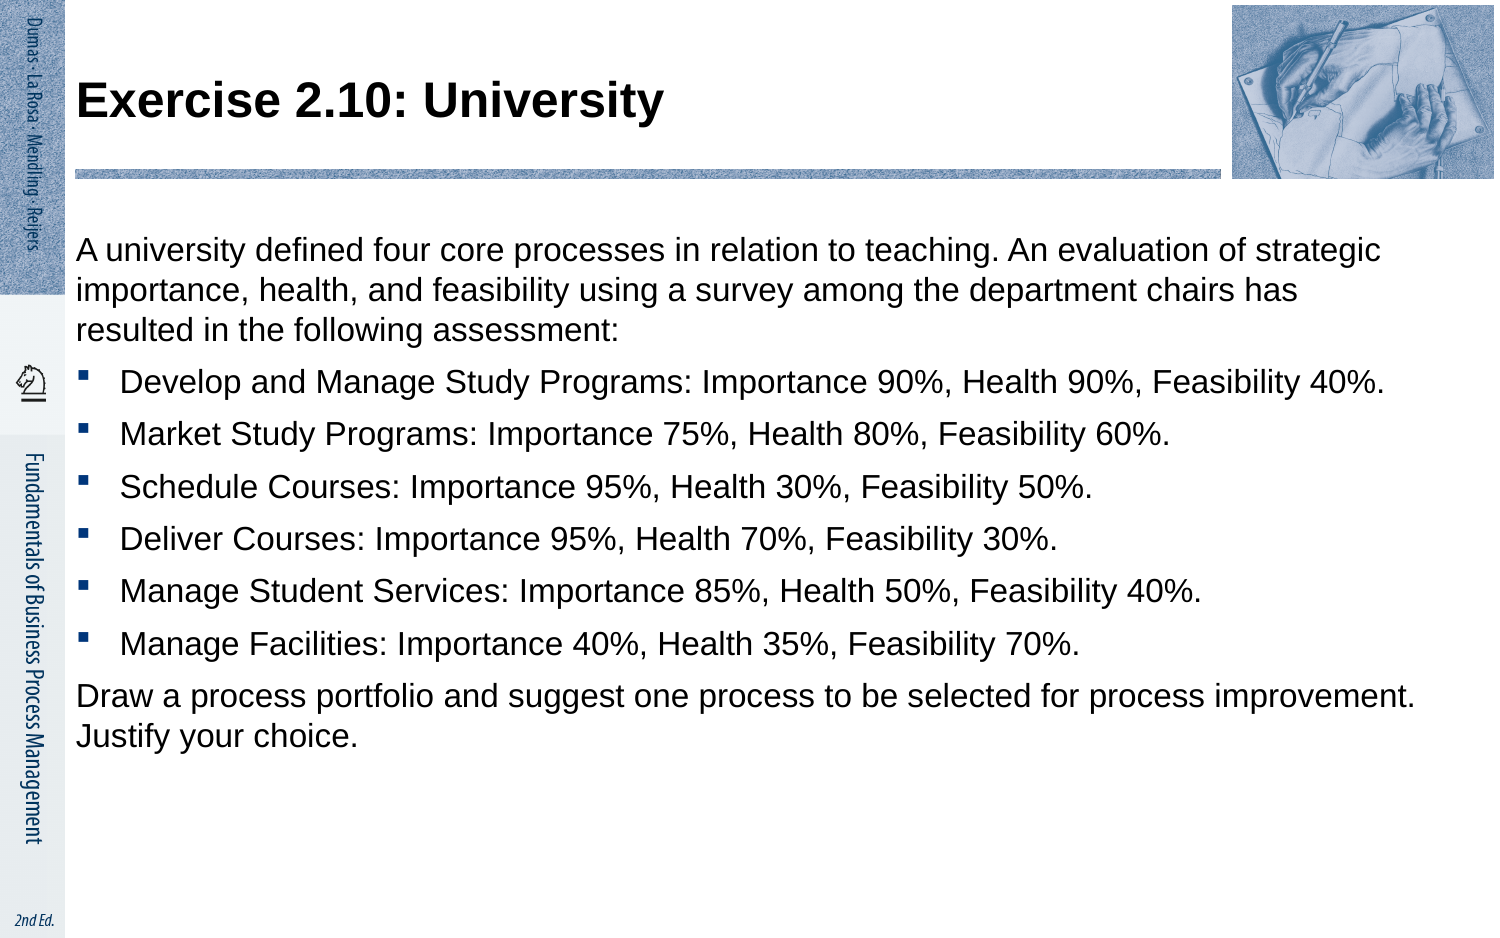

# Exercise 2.10: University
A university defined four core processes in relation to teaching. An evaluation of strategic importance, health, and feasibility using a survey among the department chairs has resulted in the following assessment:
Develop and Manage Study Programs: Importance 90%, Health 90%, Feasibility 40%.
Market Study Programs: Importance 75%, Health 80%, Feasibility 60%.
Schedule Courses: Importance 95%, Health 30%, Feasibility 50%.
Deliver Courses: Importance 95%, Health 70%, Feasibility 30%.
Manage Student Services: Importance 85%, Health 50%, Feasibility 40%.
Manage Facilities: Importance 40%, Health 35%, Feasibility 70%.
Draw a process portfolio and suggest one process to be selected for process improvement. Justify your choice.